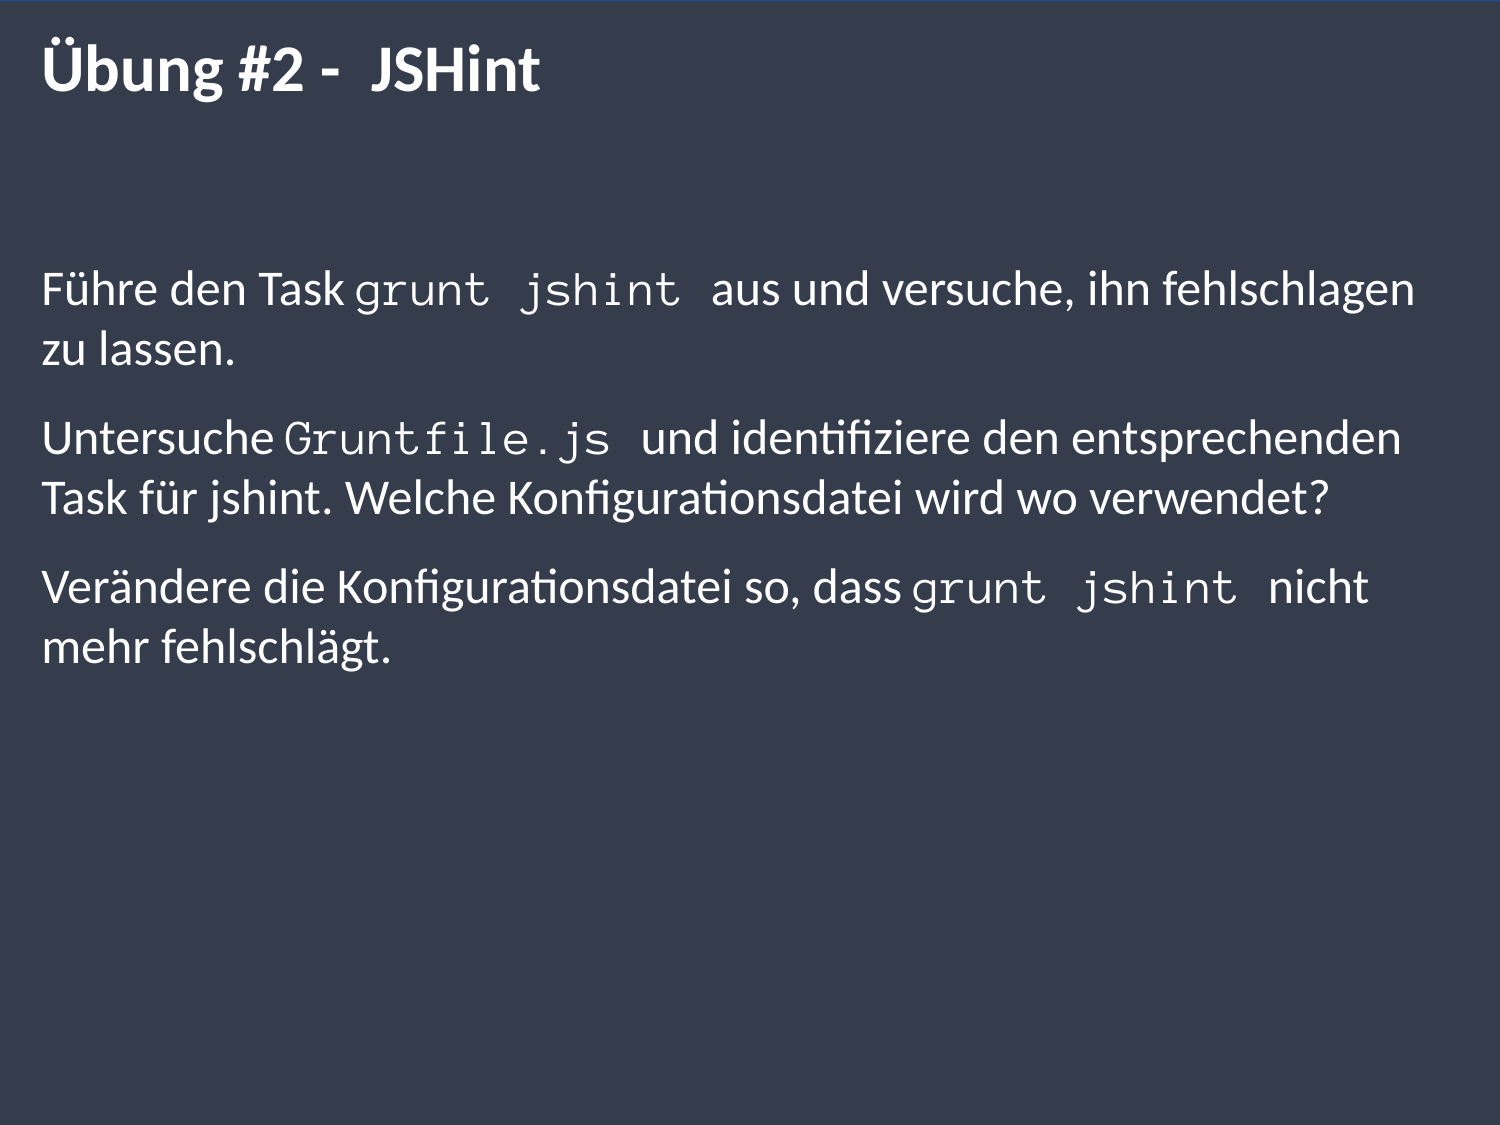

# Übung #2 -  JSHint
Führe den Task grunt jshint aus und versuche, ihn fehlschlagen zu lassen.
Untersuche Gruntfile.js und identifiziere den entsprechenden Task für jshint. Welche Konfigurationsdatei wird wo verwendet?
Verändere die Konfigurationsdatei so, dass grunt jshint nicht mehr fehlschlägt.